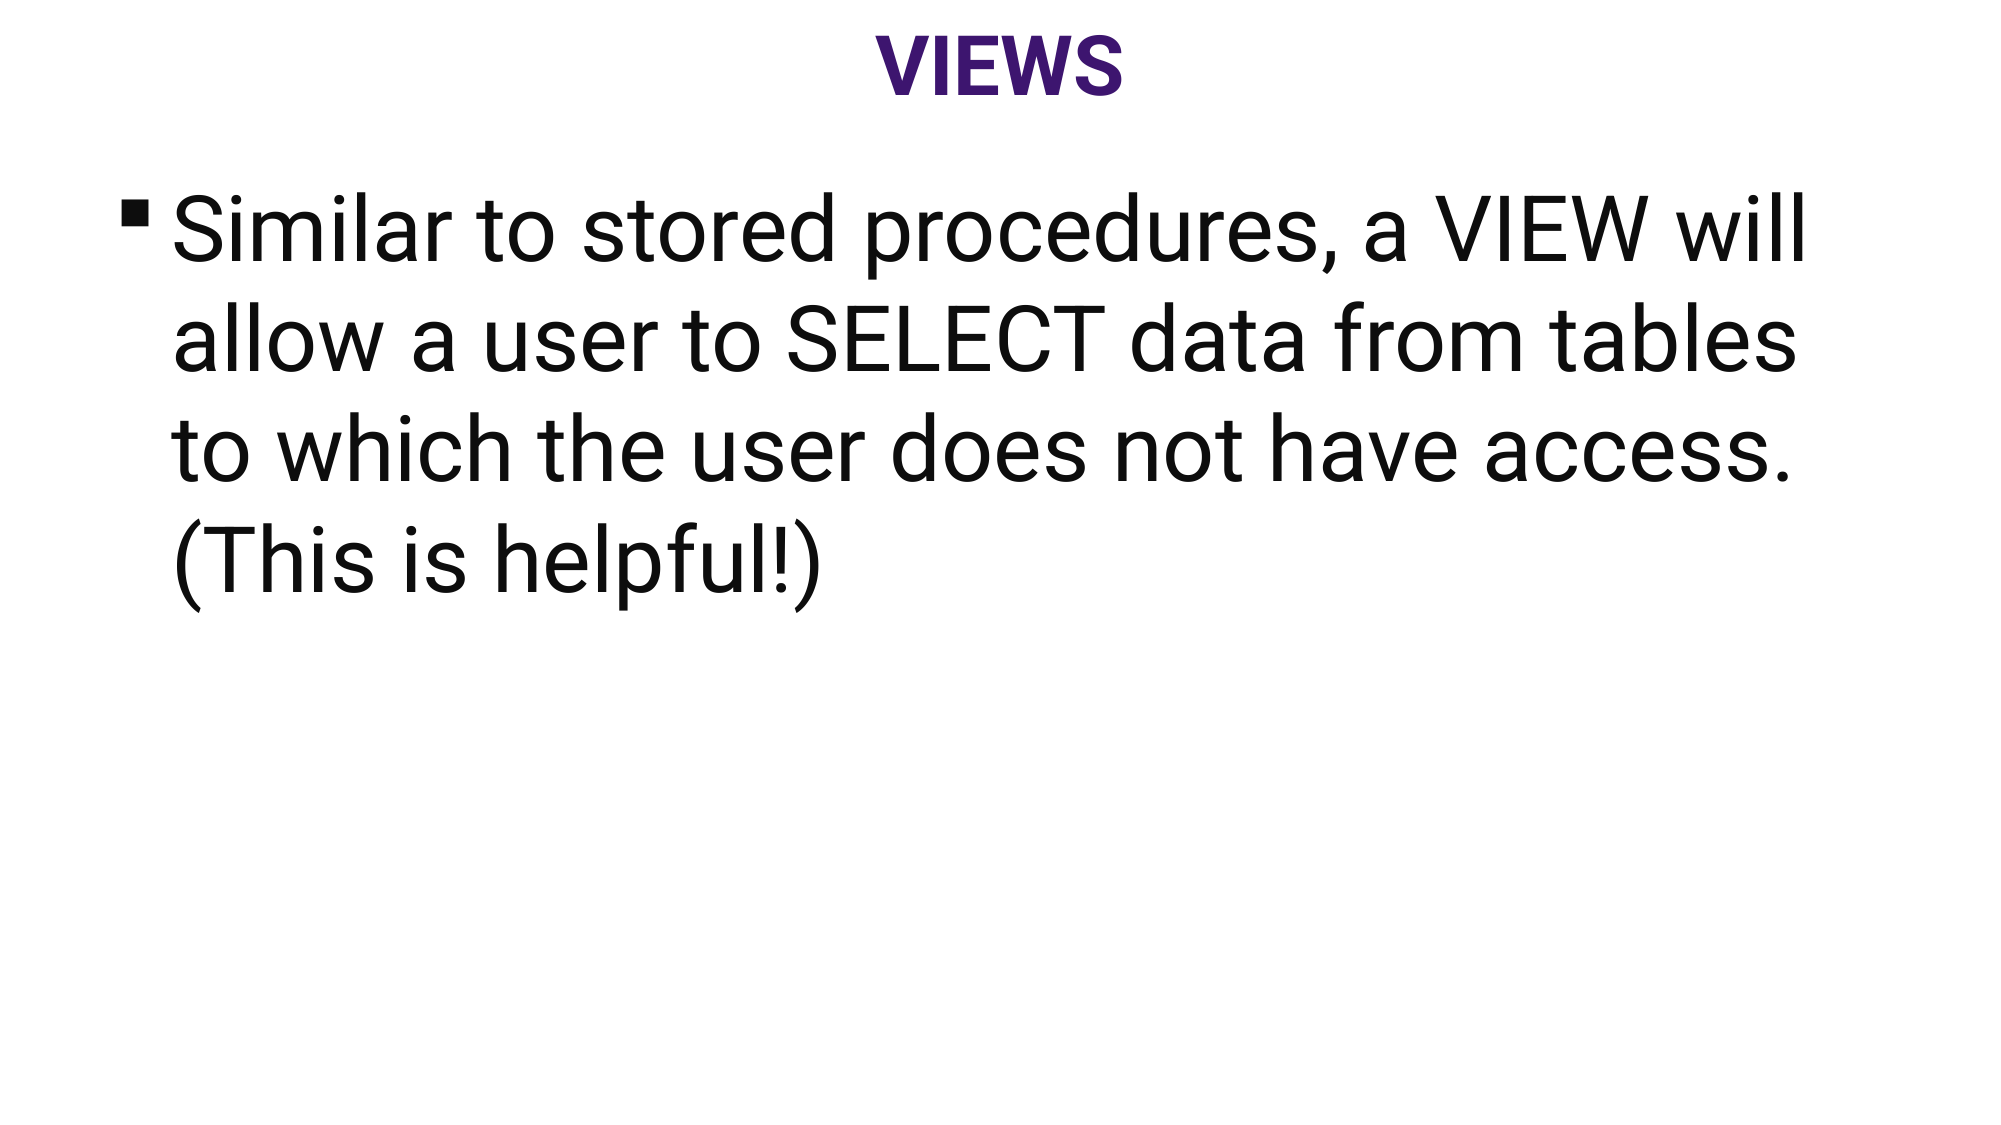

# Views
Similar to stored procedures, a VIEW will allow a user to SELECT data from tables to which the user does not have access. (This is helpful!)